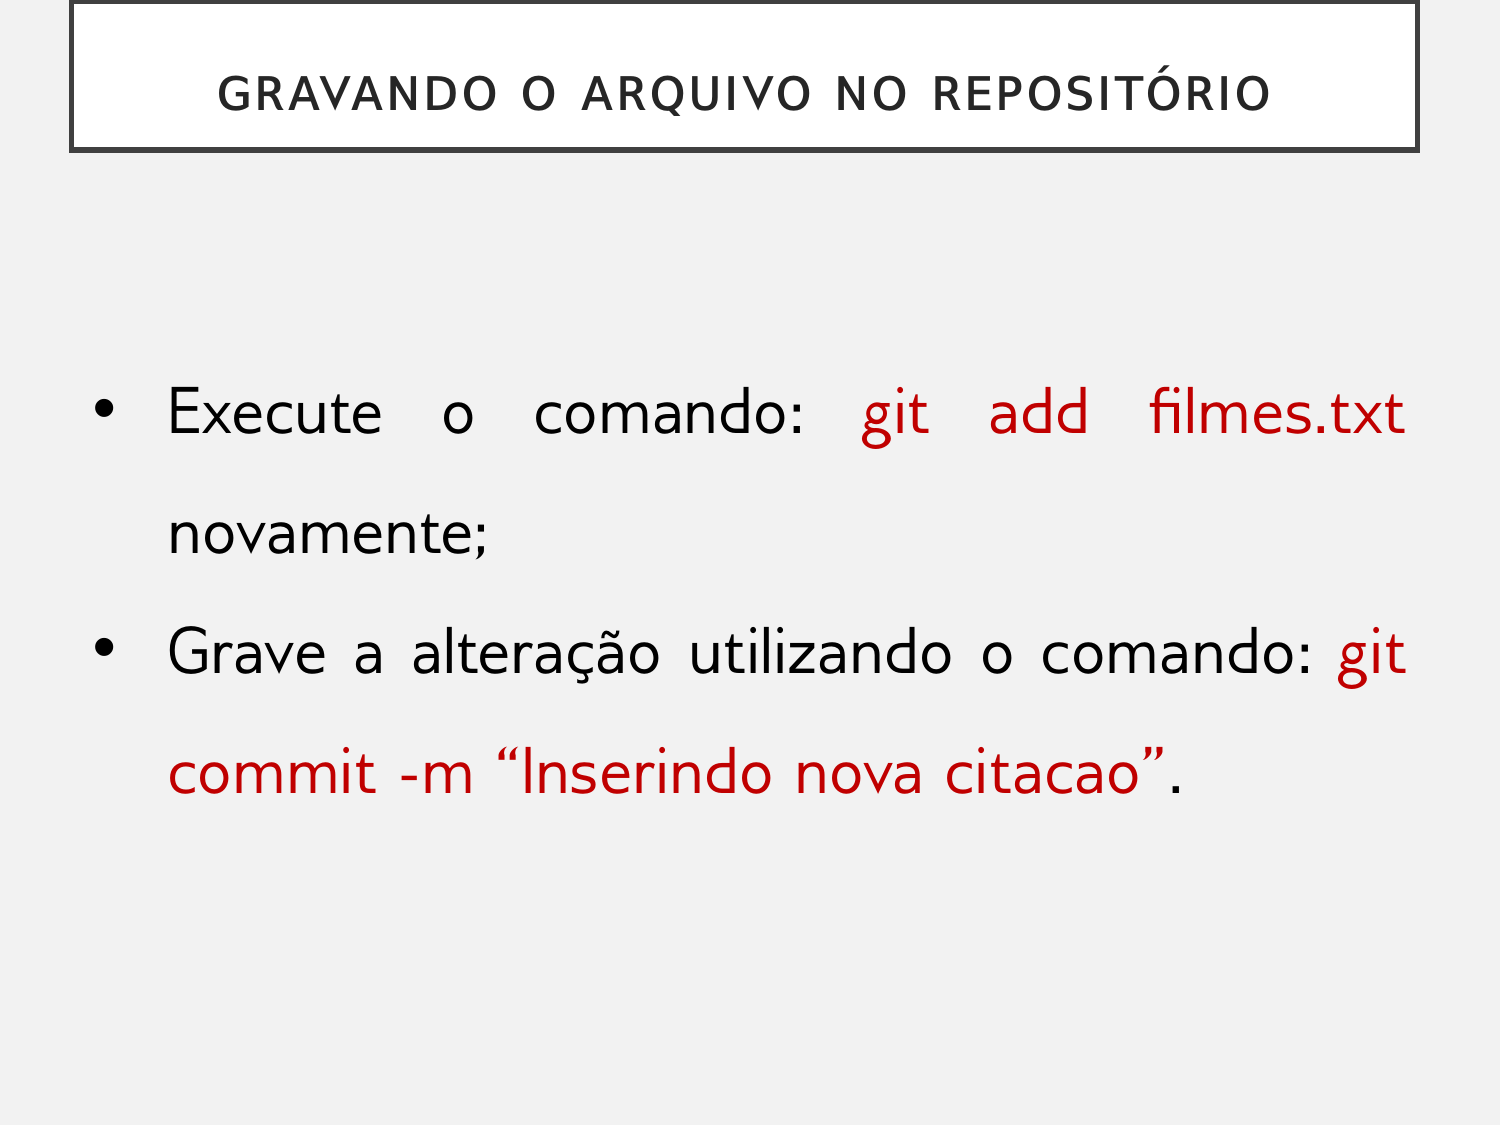

# GRAVANDO O ARQUIVO NO REPOSITÓRIO
Execute o comando: git add filmes.txt novamente;
Grave a alteração utilizando o comando: git commit -m “Inserindo nova citacao”.